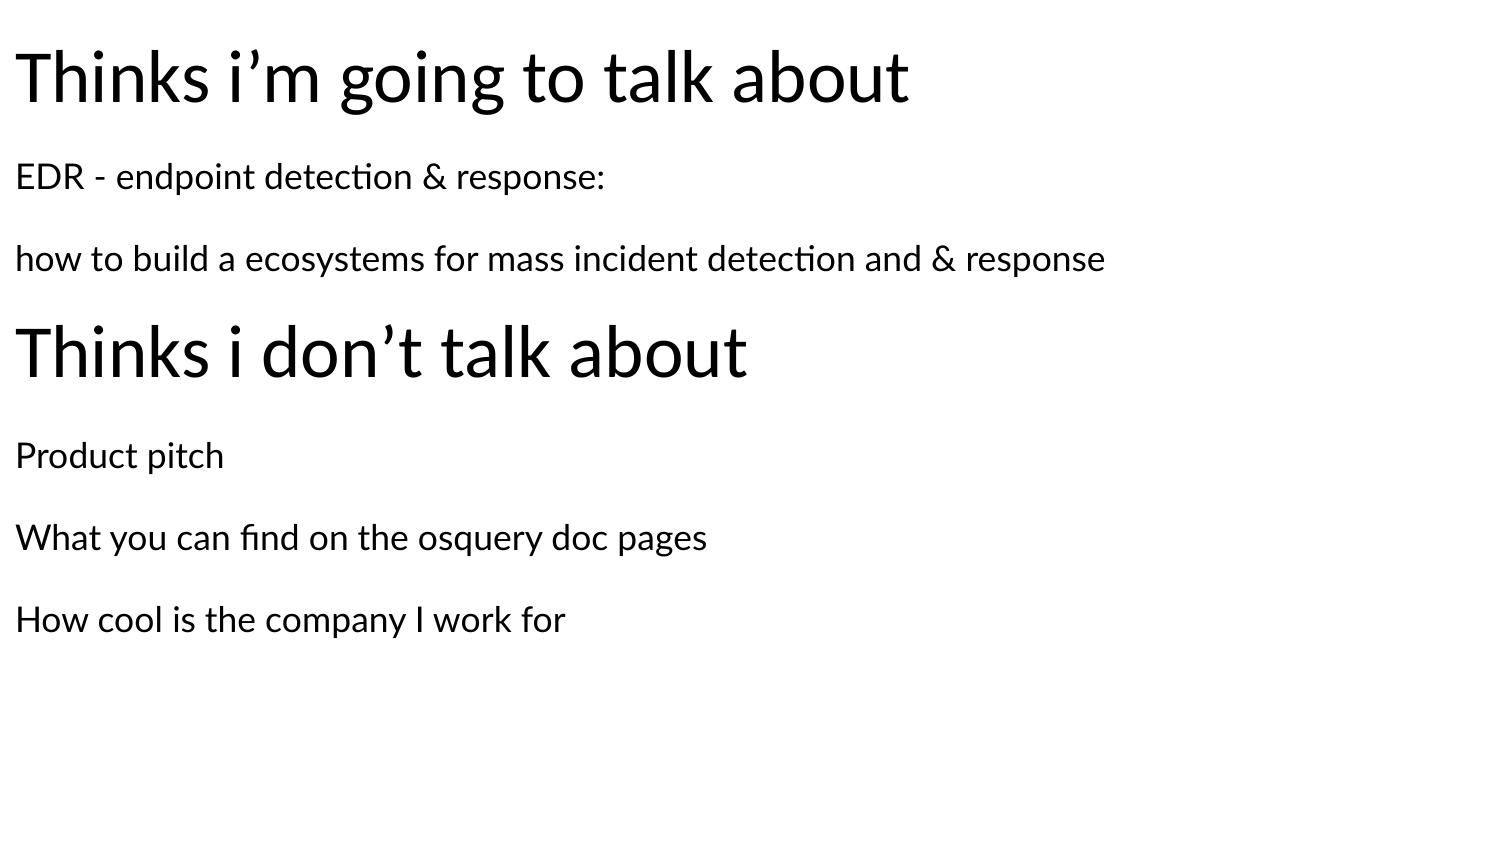

Thinks i’m going to talk about
EDR - endpoint detection & response:
how to build a ecosystems for mass incident detection and & response
Thinks i don’t talk about
Product pitch
What you can find on the osquery doc pages
How cool is the company I work for